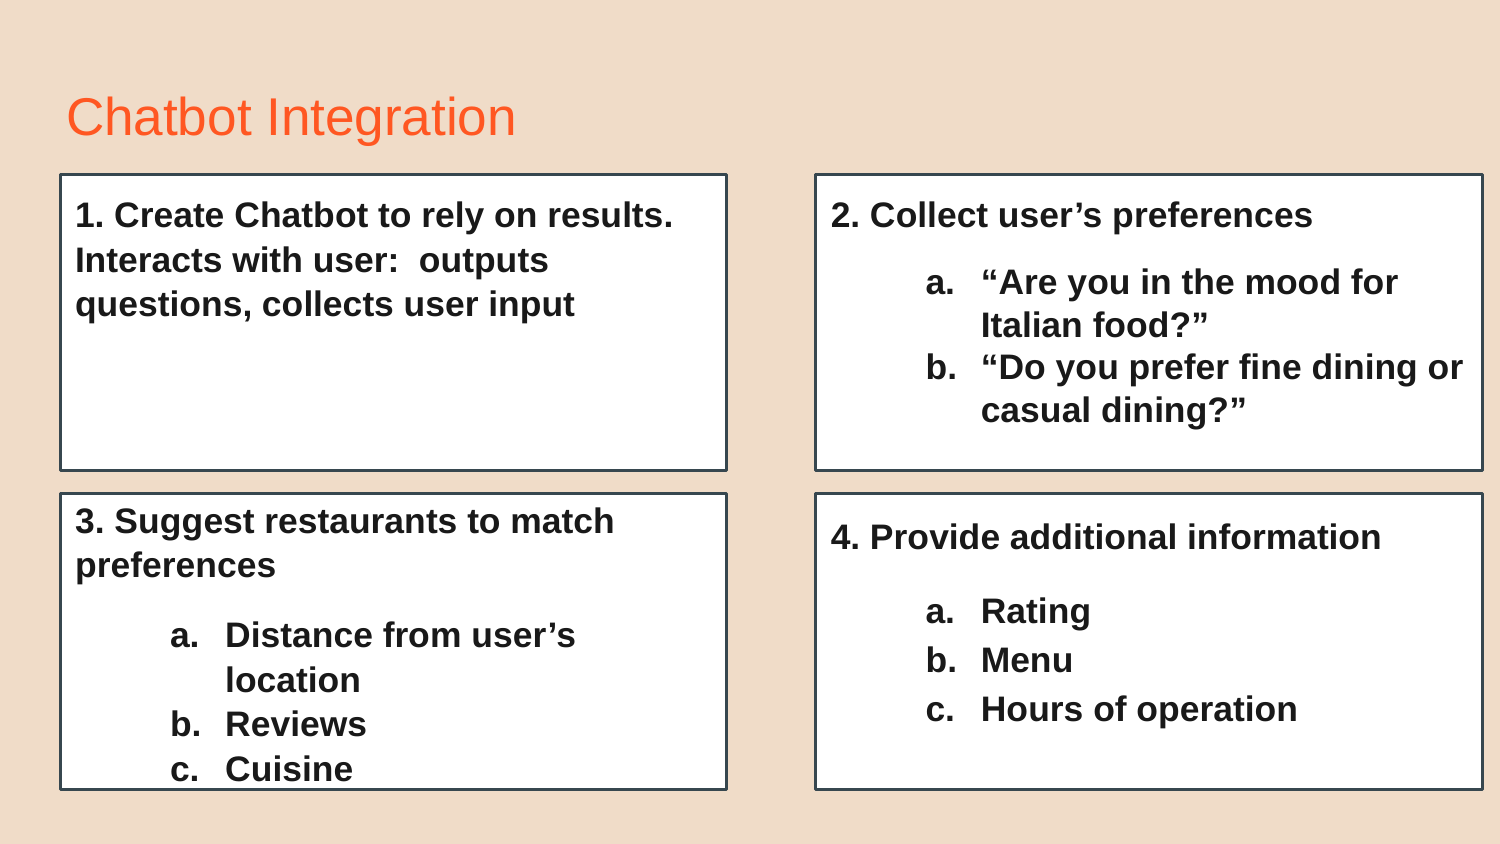

# Chatbot Integration

1. Create Chatbot to rely on results. Interacts with user:  outputs questions, collects user input

2. Collect user’s preferences
“Are you in the mood for Italian food?”
“Do you prefer fine dining or casual dining?”
3. Suggest restaurants to match preferences
Distance from user’s location
Reviews
Cuisine

4. Provide additional information
Rating
Menu
Hours of operation